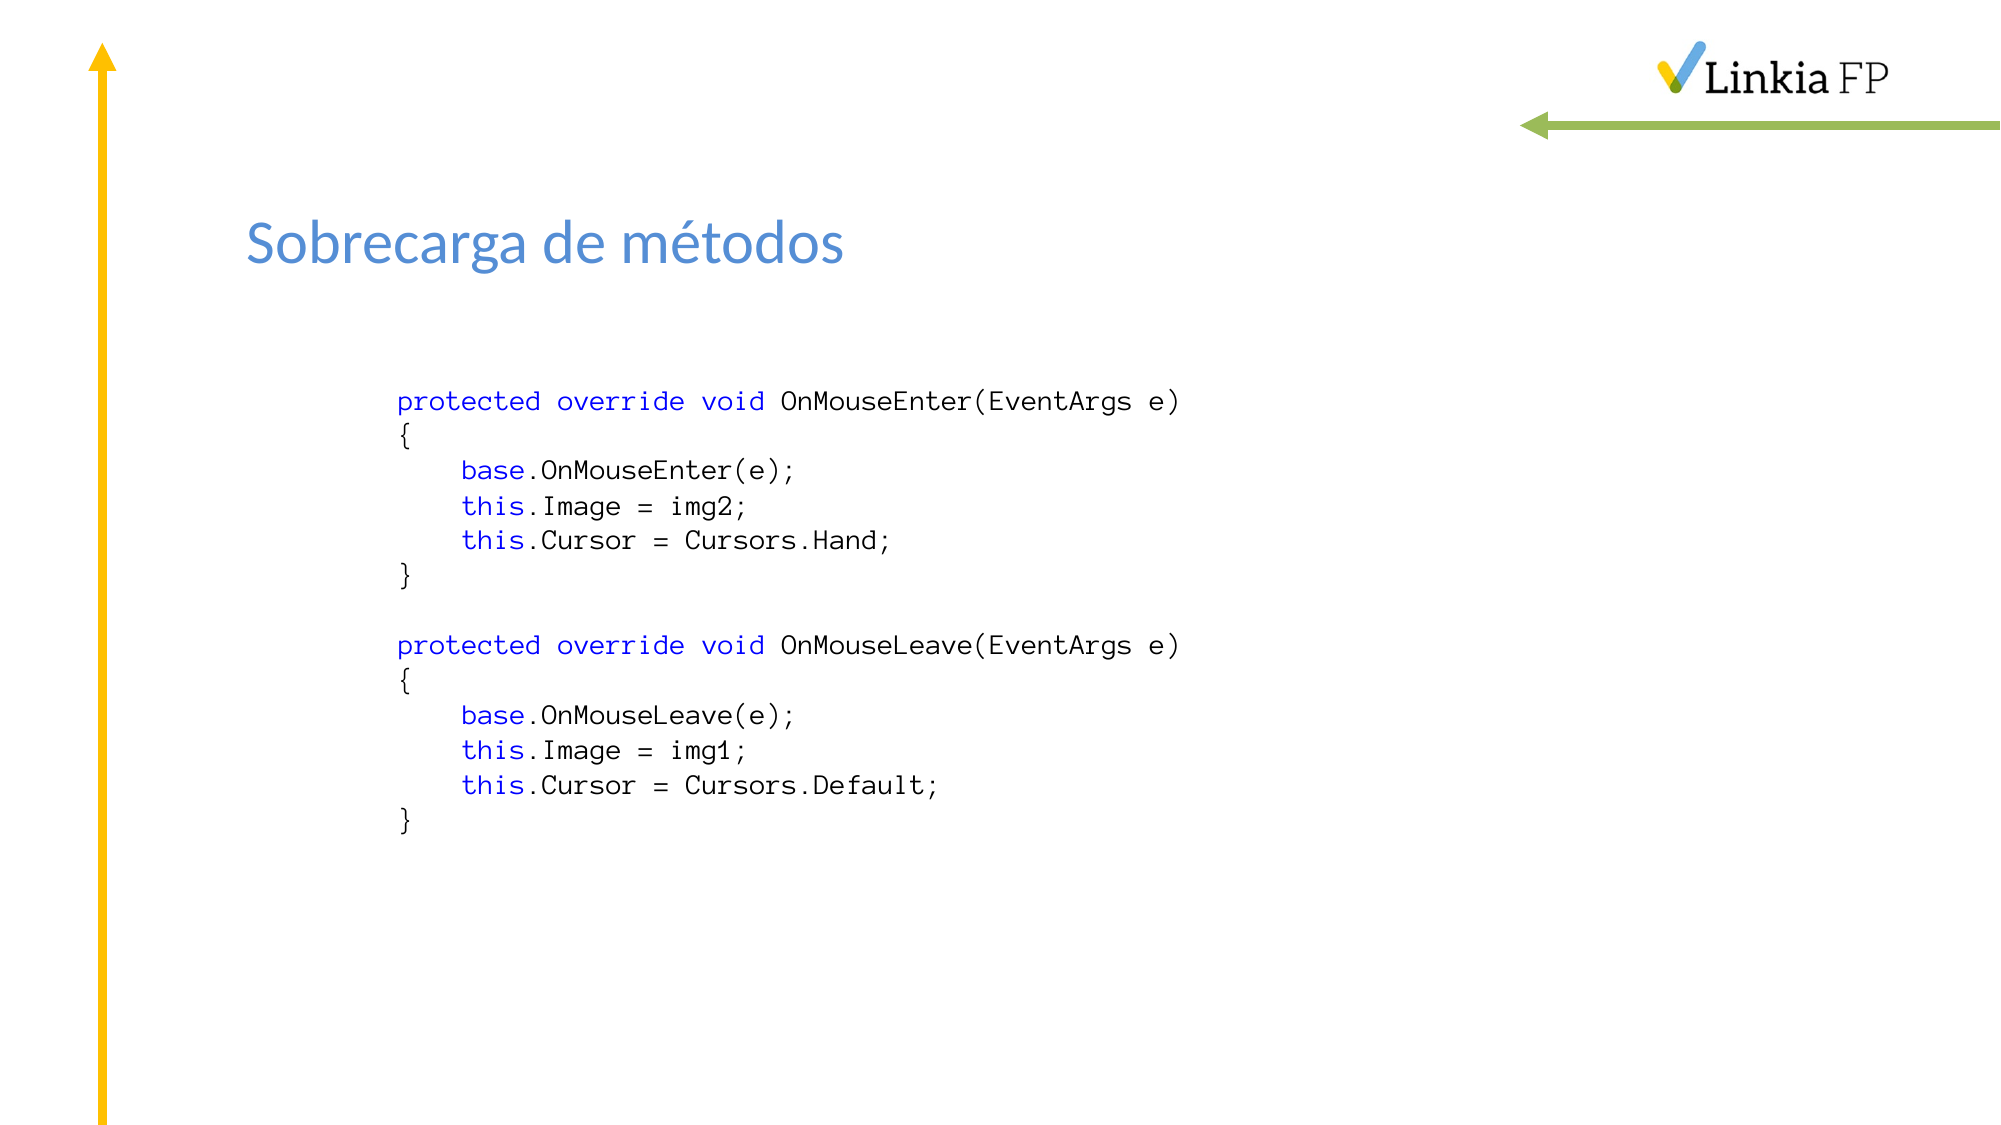

# Sobrecarga de métodos
        protected override void OnMouseEnter(EventArgs e)
        {
            base.OnMouseEnter(e);
            this.Image = img2;
            this.Cursor = Cursors.Hand;
        }

        protected override void OnMouseLeave(EventArgs e)
        {
            base.OnMouseLeave(e);
            this.Image = img1;
            this.Cursor = Cursors.Default;
        }